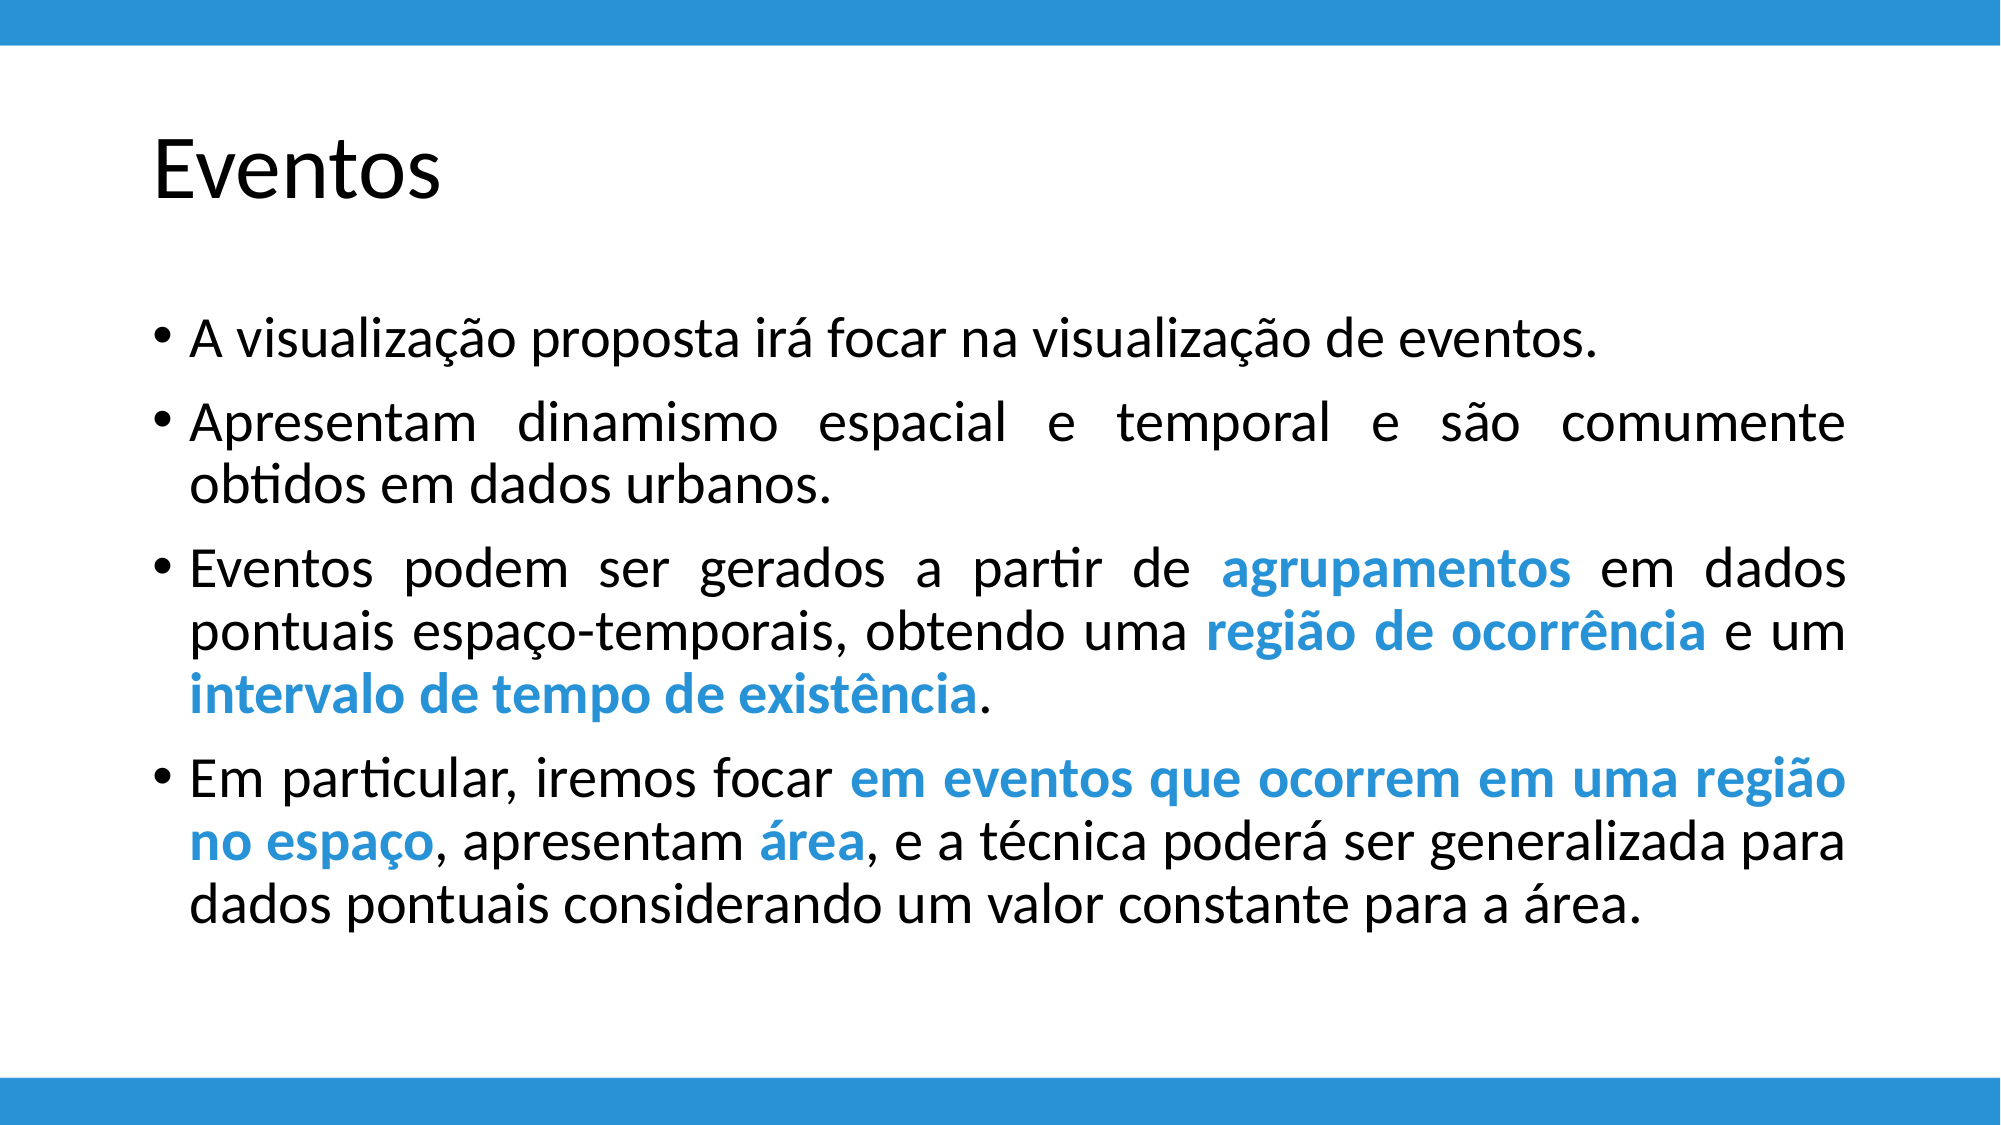

# Eventos
A visualização proposta irá focar na visualização de eventos.
Apresentam dinamismo espacial e temporal e são comumente obtidos em dados urbanos.
Eventos podem ser gerados a partir de agrupamentos em dados pontuais espaço-temporais, obtendo uma região de ocorrência e um intervalo de tempo de existência.
Em particular, iremos focar em eventos que ocorrem em uma região no espaço, apresentam área, e a técnica poderá ser generalizada para dados pontuais considerando um valor constante para a área.